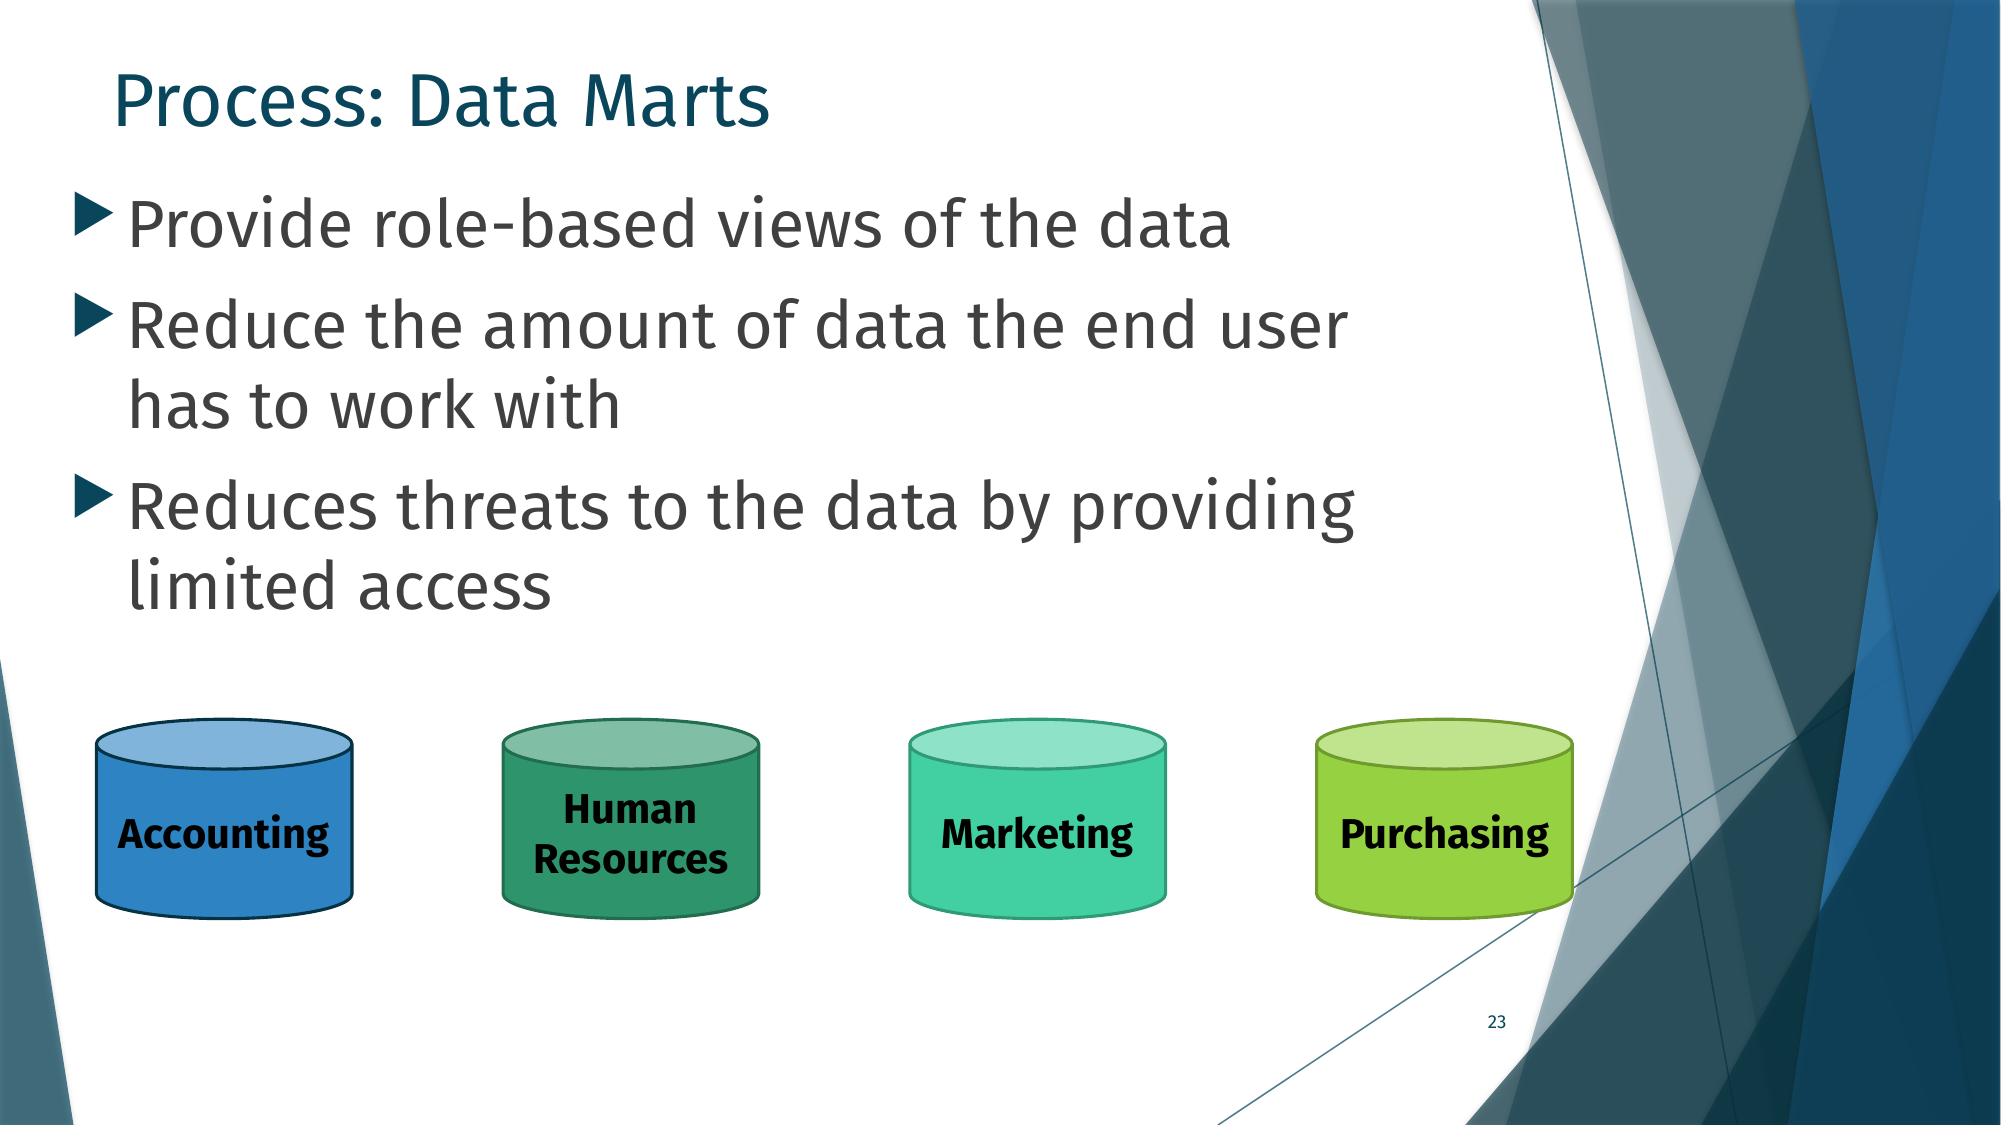

# Process: Data Marts
Provide role-based views of the data
Reduce the amount of data the end user has to work with
Reduces threats to the data by providing limited access
Accounting
Human Resources
Marketing
Purchasing
23